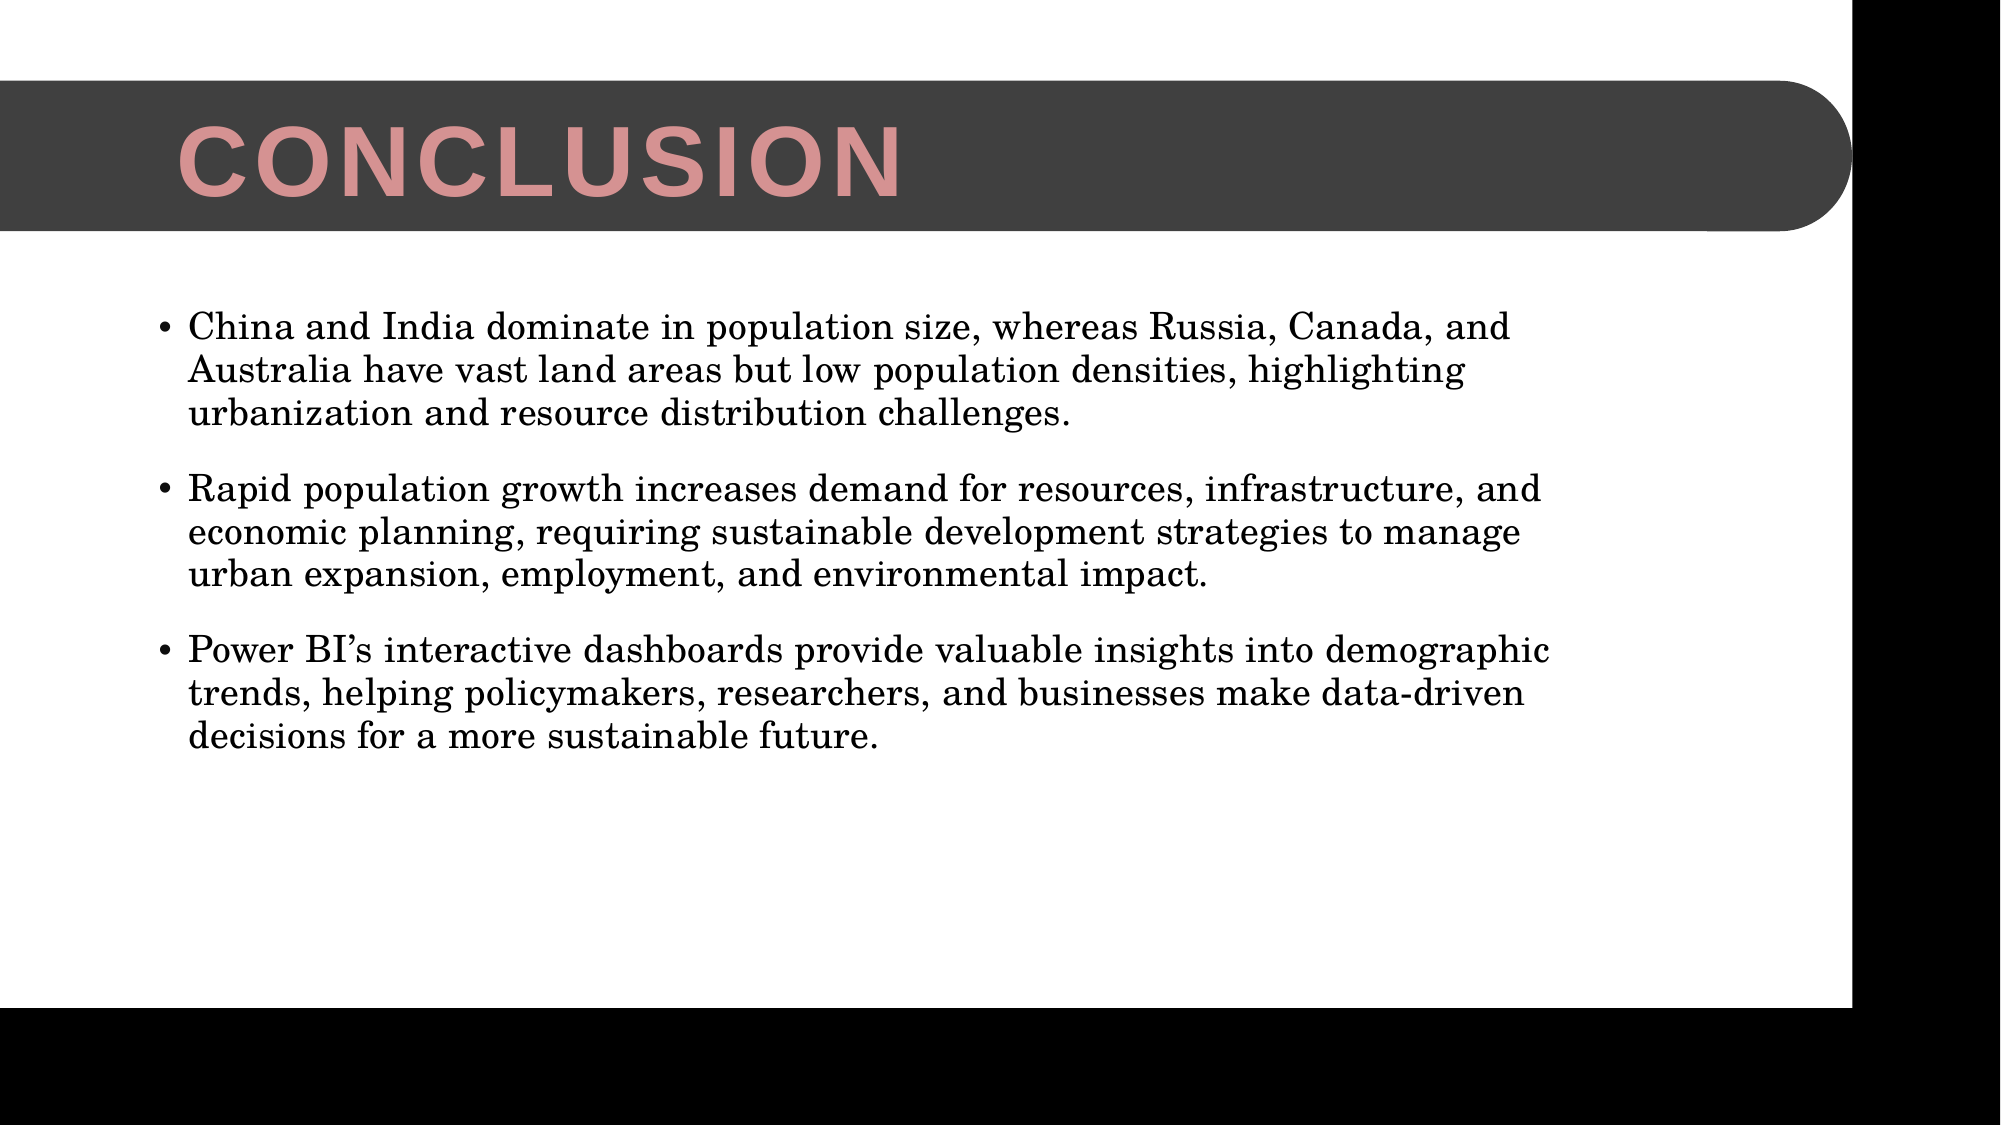

# CONCLUSION

China and India dominate in population size, whereas Russia, Canada, and Australia have vast land areas but low population densities, highlighting urbanization and resource distribution challenges.
Rapid population growth increases demand for resources, infrastructure, and economic planning, requiring sustainable development strategies to manage urban expansion, employment, and environmental impact.
Power BI’s interactive dashboards provide valuable insights into demographic trends, helping policymakers, researchers, and businesses make data-driven decisions for a more sustainable future.